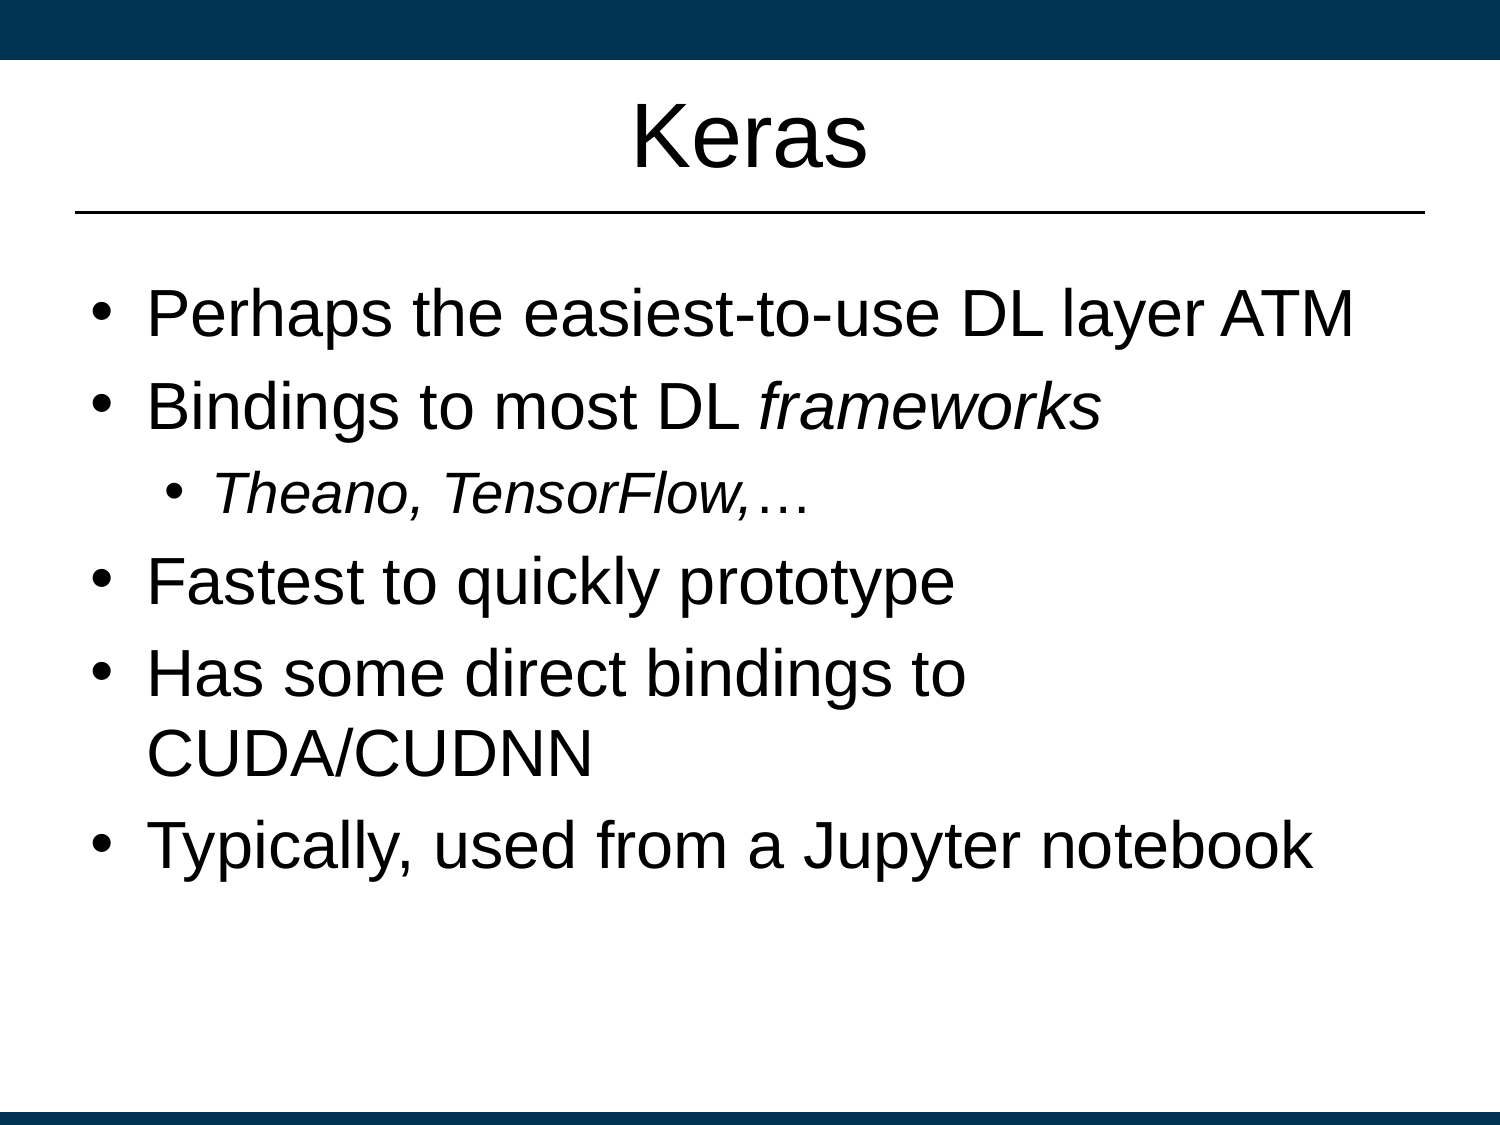

# Keras
Perhaps the easiest-to-use DL layer ATM
Bindings to most DL frameworks
Theano, TensorFlow,…
Fastest to quickly prototype
Has some direct bindings to CUDA/CUDNN
Typically, used from a Jupyter notebook